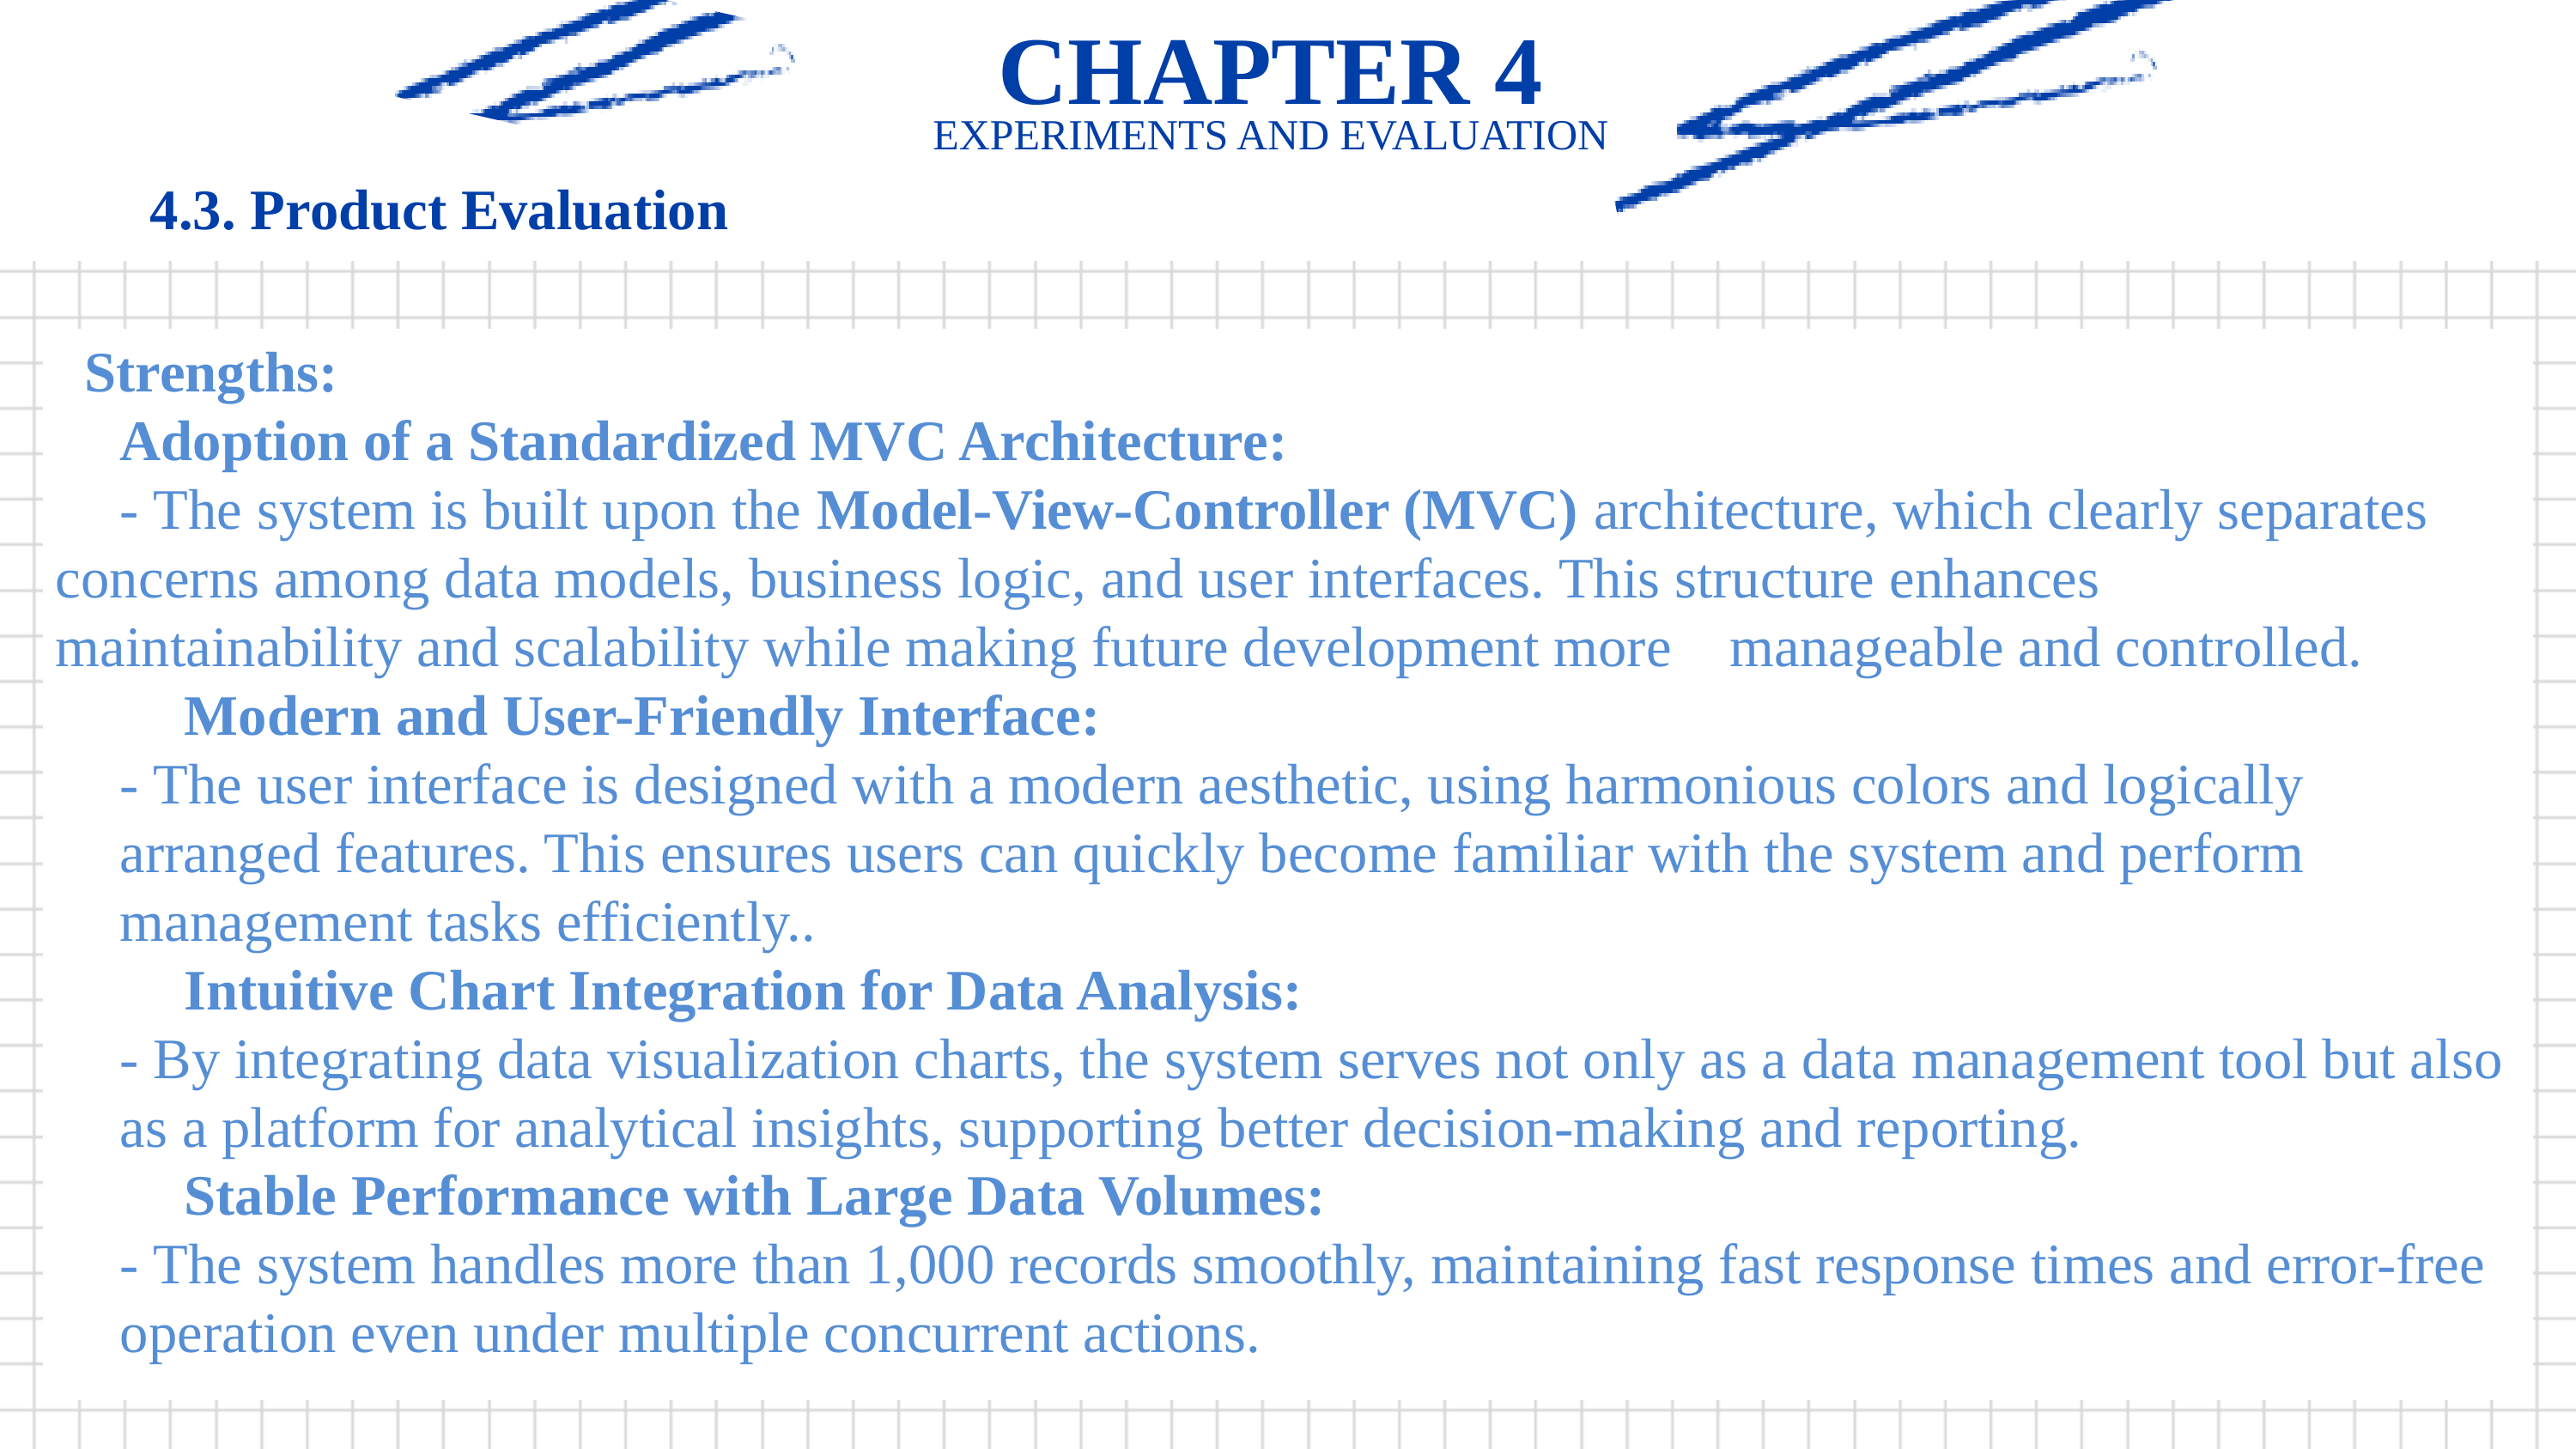

CHAPTER 4
EXPERIMENTS AND EVALUATION
4.3. Product Evaluation
  Strengths:
Adoption of a Standardized MVC Architecture:
- The system is built upon the Model-View-Controller (MVC) architecture, which clearly separates concerns among data models, business logic, and user interfaces. This structure enhances 	maintainability and scalability while making future development more 	manageable and controlled.
Modern and User-Friendly Interface:
- The user interface is designed with a modern aesthetic, using harmonious colors and logically arranged features. This ensures users can quickly become familiar with the system and perform management tasks efficiently..
Intuitive Chart Integration for Data Analysis:
- By integrating data visualization charts, the system serves not only as a data management tool but also as a platform for analytical insights, supporting better decision-making and reporting.
Stable Performance with Large Data Volumes:
- The system handles more than 1,000 records smoothly, maintaining fast response times and error-free operation even under multiple concurrent actions.